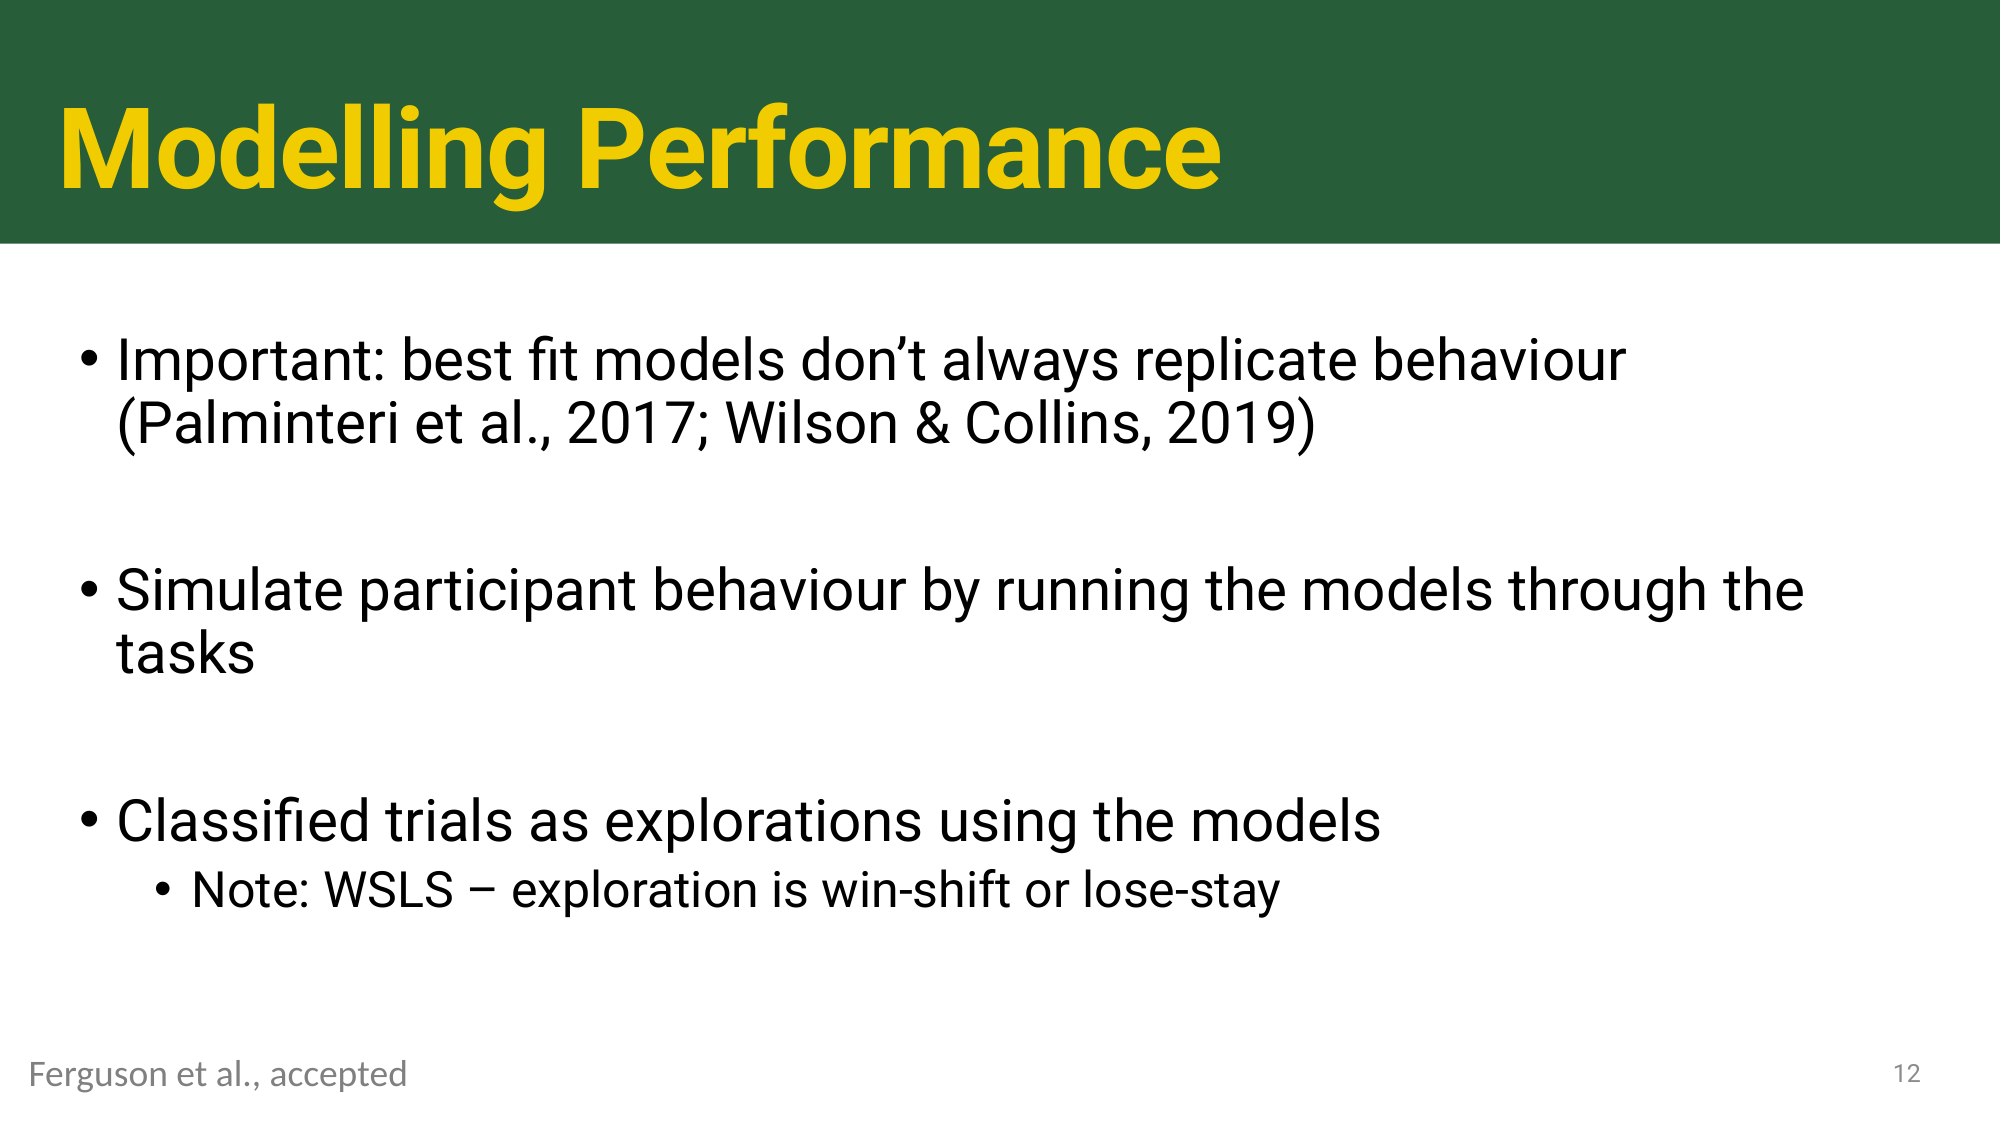

# Modelling Performance
Important: best fit models don’t always replicate behaviour (Palminteri et al., 2017; Wilson & Collins, 2019)

Simulate participant behaviour by running the models through the tasks

Classified trials as explorations using the models
Note: WSLS – exploration is win-shift or lose-stay

Ferguson et al., accepted
12